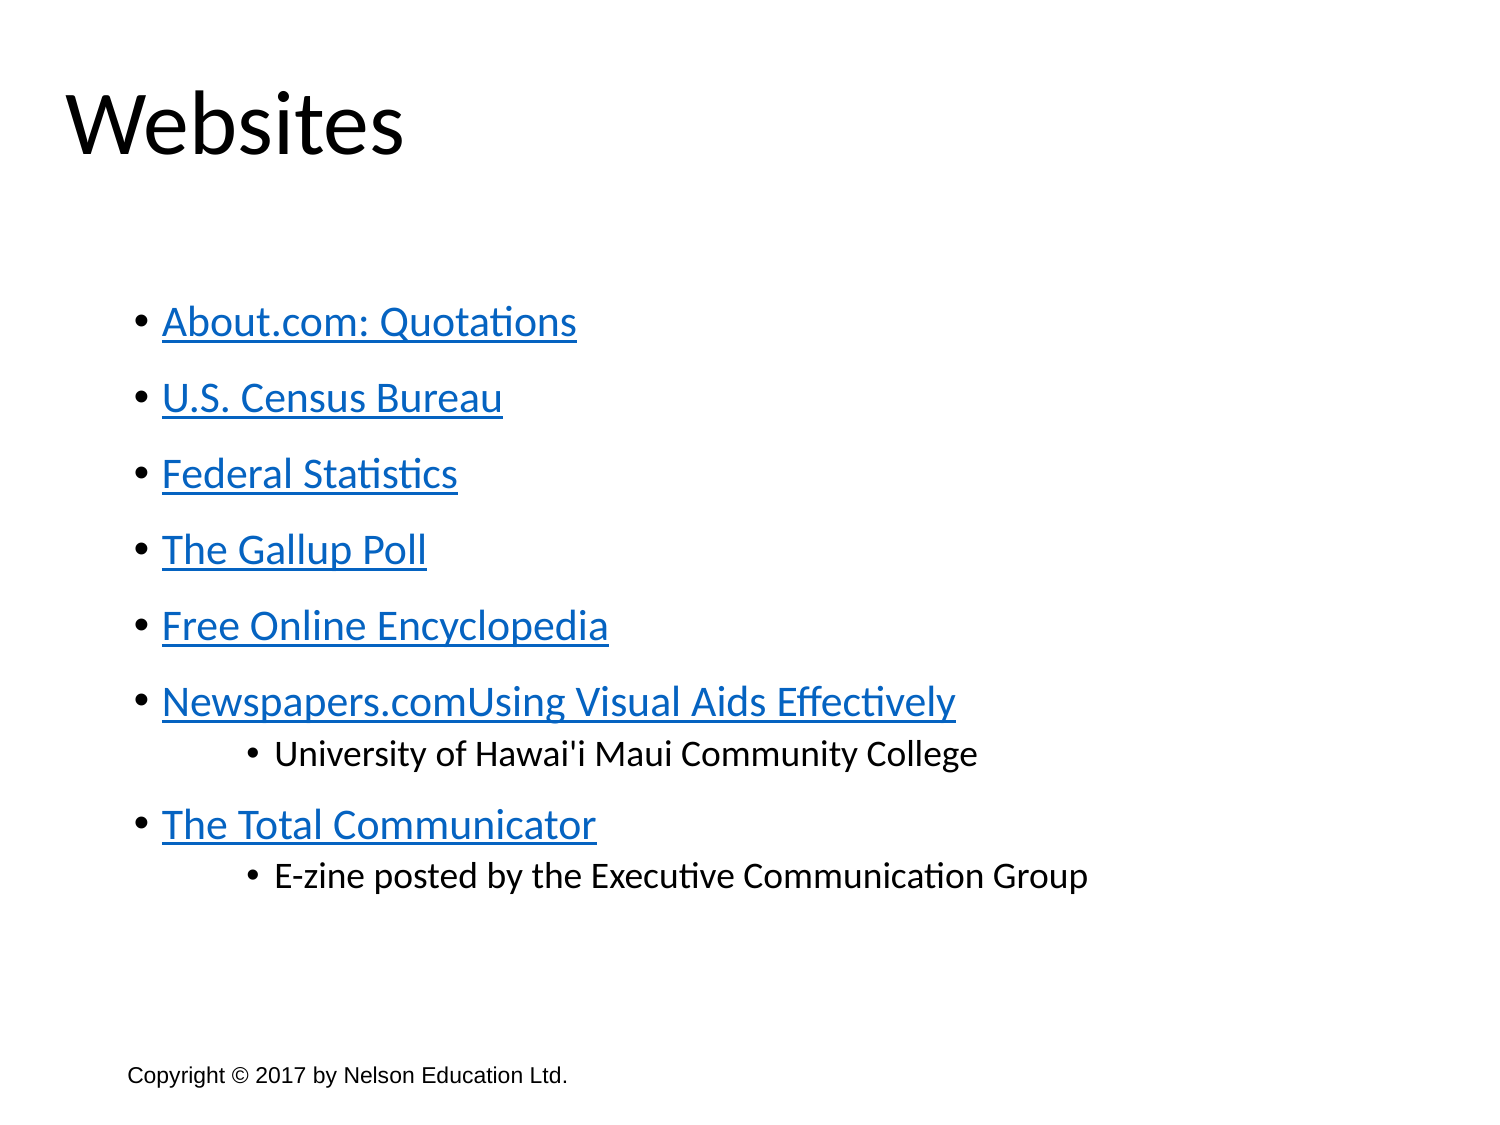

Websites
About.com: Quotations
U.S. Census Bureau
Federal Statistics
The Gallup Poll
Free Online Encyclopedia
Newspapers.comUsing Visual Aids Effectively
University of Hawai'i Maui Community College
The Total Communicator
E-zine posted by the Executive Communication Group